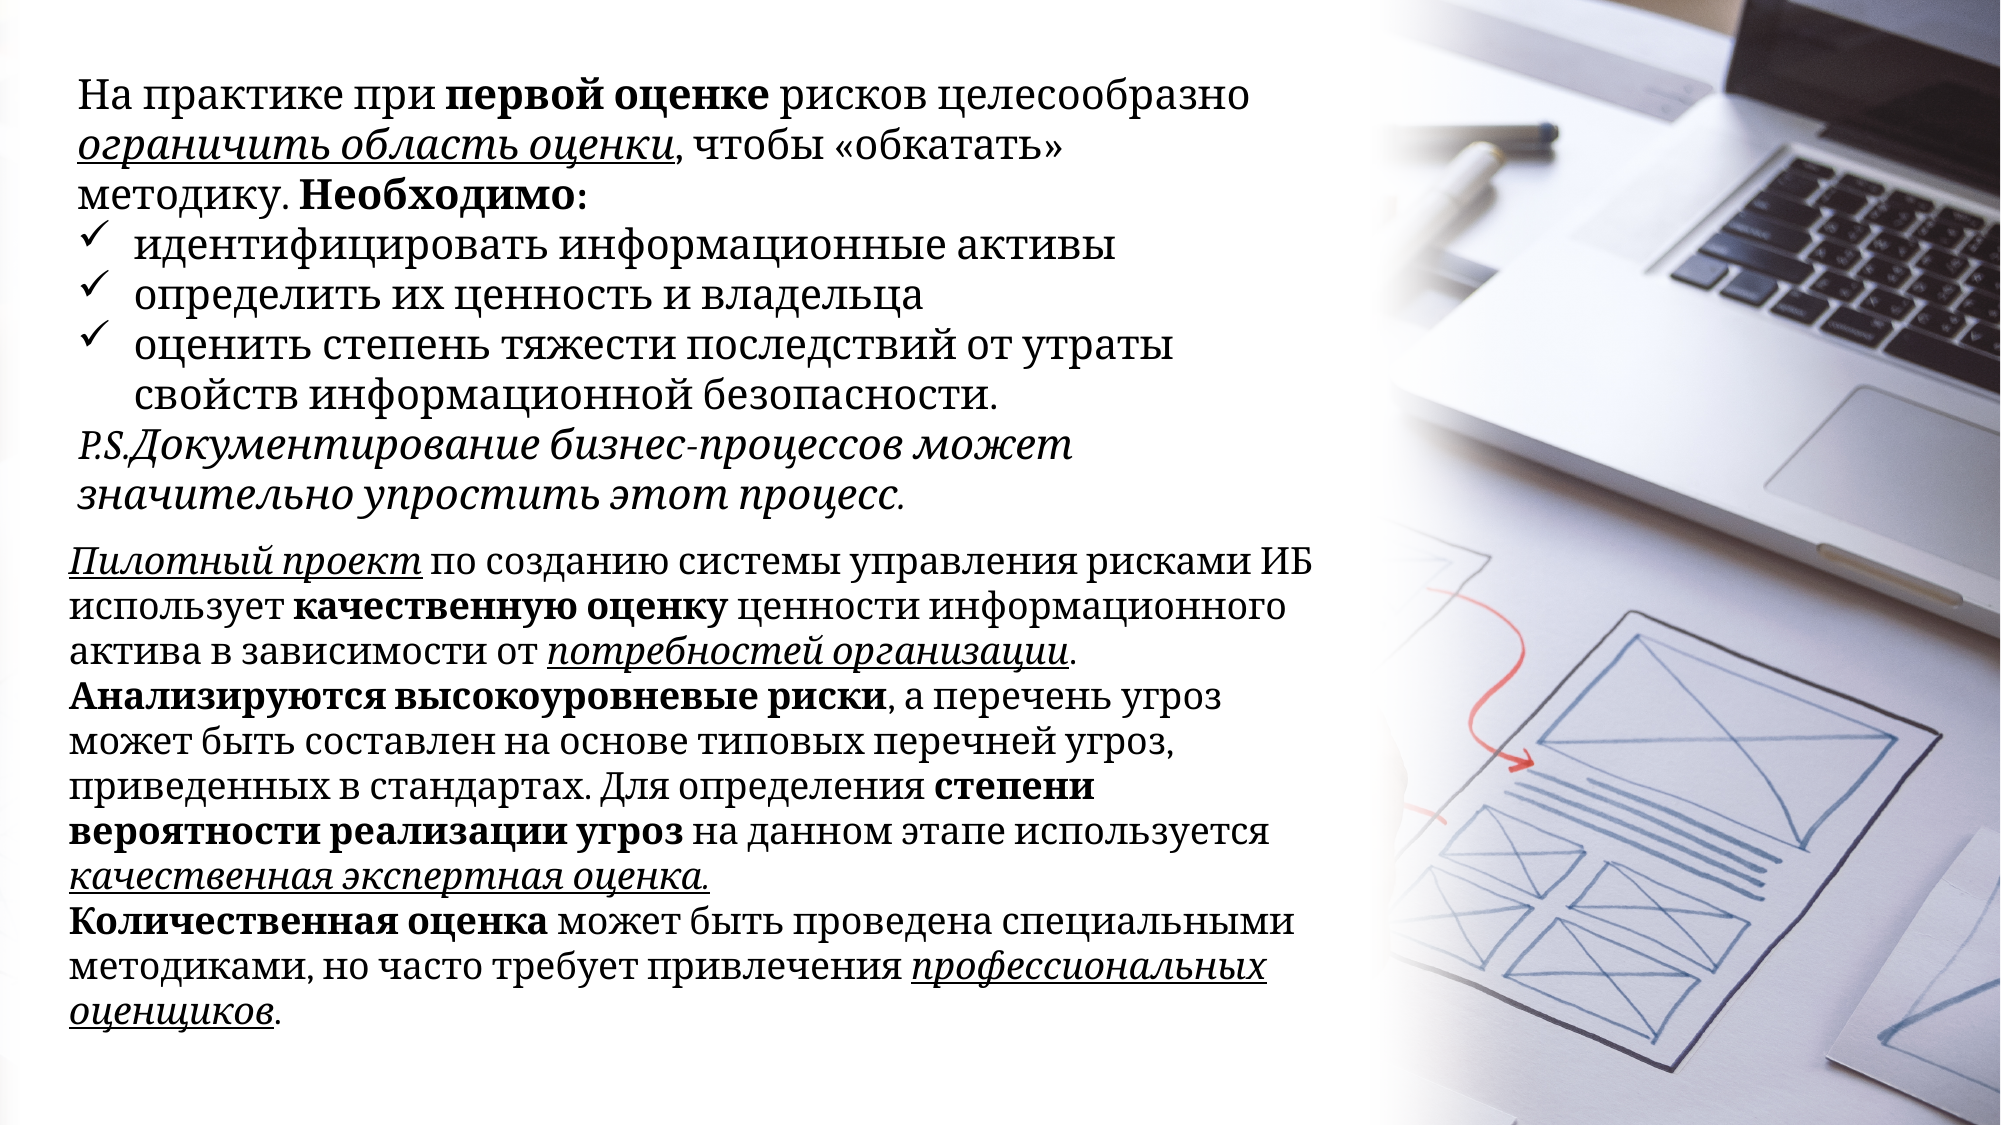

На практике при первой оценке рисков целесообразно ограничить область оценки, чтобы «обкатать» методику. Необходимо:
идентифицировать информационные активы
определить их ценность и владельца
оценить степень тяжести последствий от утраты свойств информационной безопасности.
P.S.Документирование бизнес-процессов может значительно упростить этот процесс.
Пилотный проект по созданию системы управления рисками ИБ использует качественную оценку ценности информационного актива в зависимости от потребностей организации.
Анализируются высокоуровневые риски, а перечень угроз может быть составлен на основе типовых перечней угроз, приведенных в стандартах. Для определения степени вероятности реализации угроз на данном этапе используется качественная экспертная оценка.
Количественная оценка может быть проведена специальными методиками, но часто требует привлечения профессиональных оценщиков.